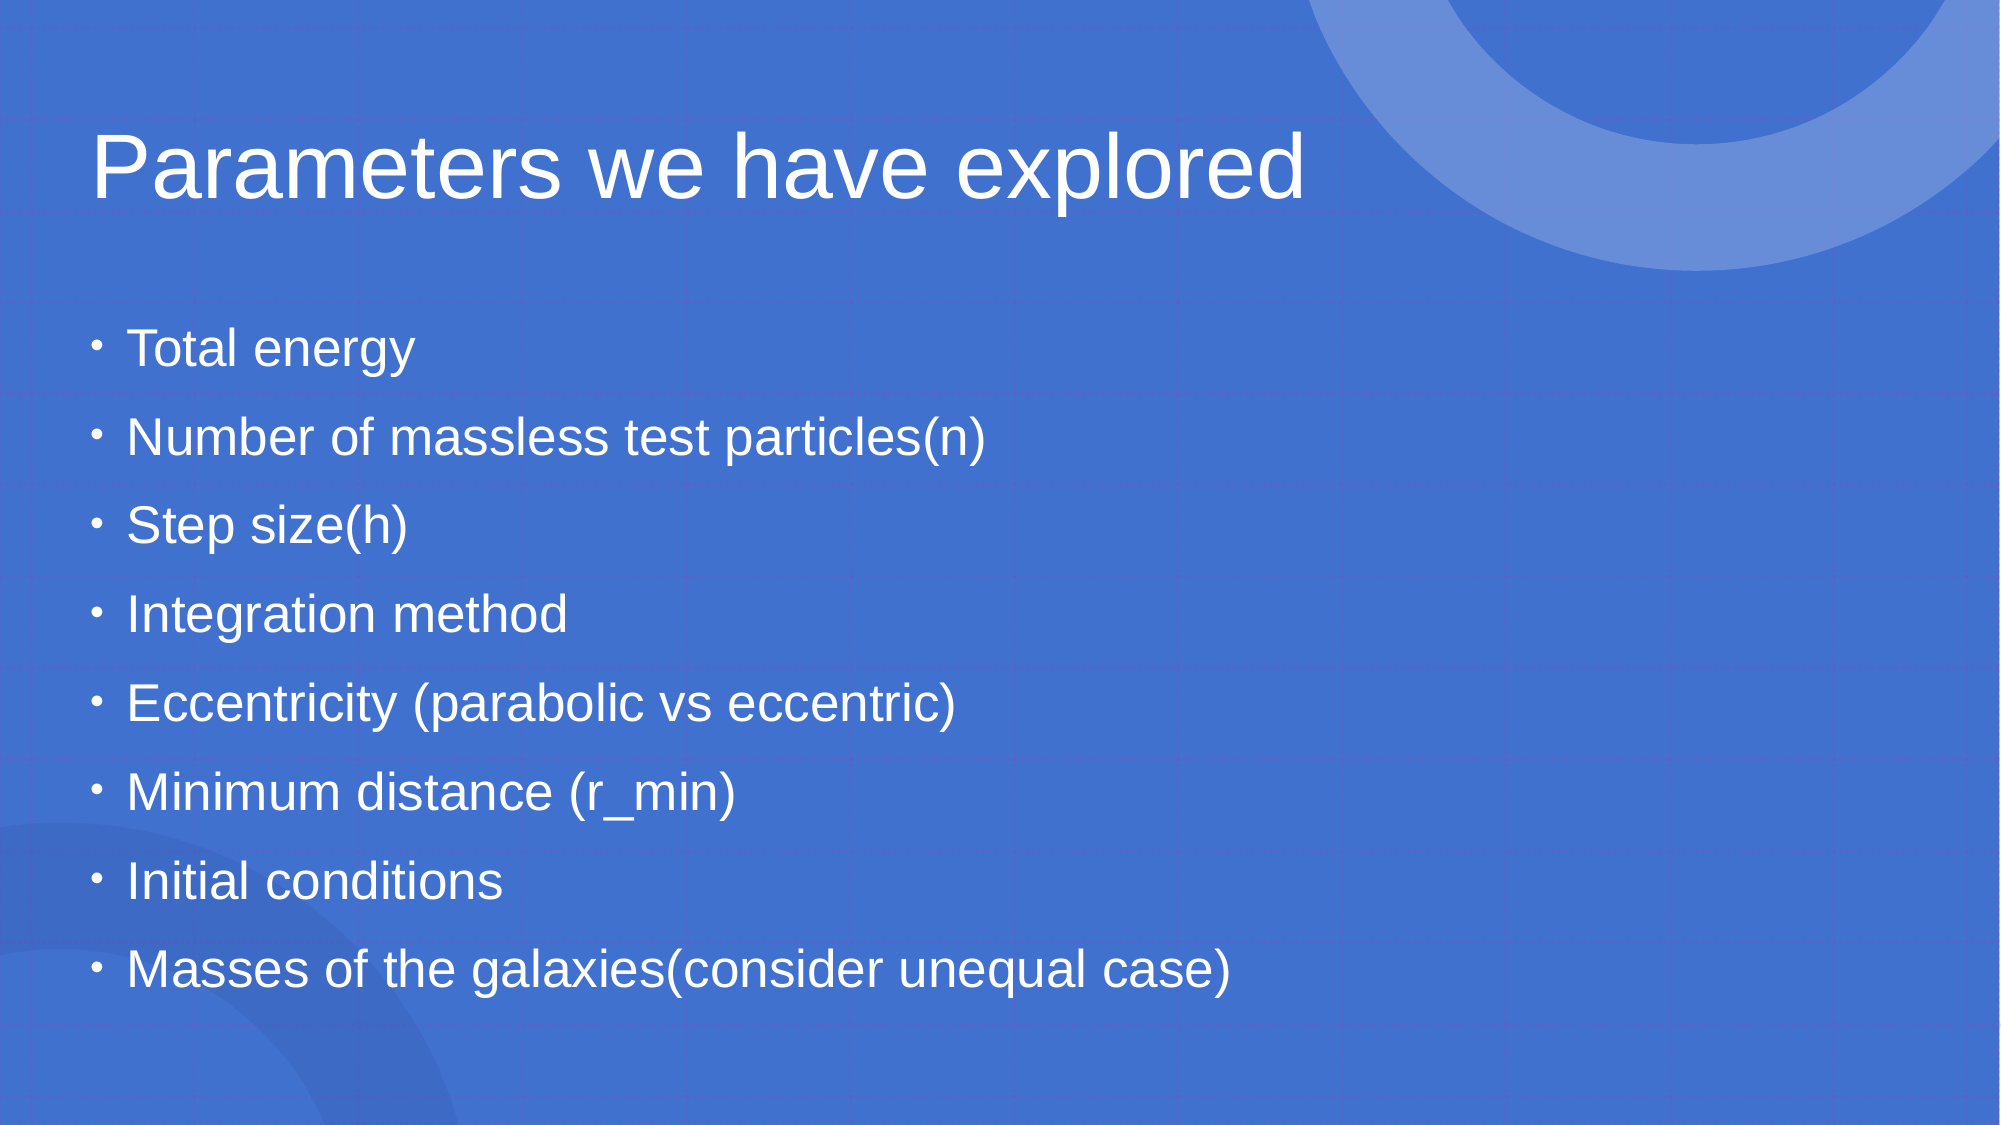

# Parameters we have explored
Total energy
Number of massless test particles(n)
Step size(h)
Integration method
Eccentricity (parabolic vs eccentric)
Minimum distance (r_min)
Initial conditions
Masses of the galaxies(consider unequal case)